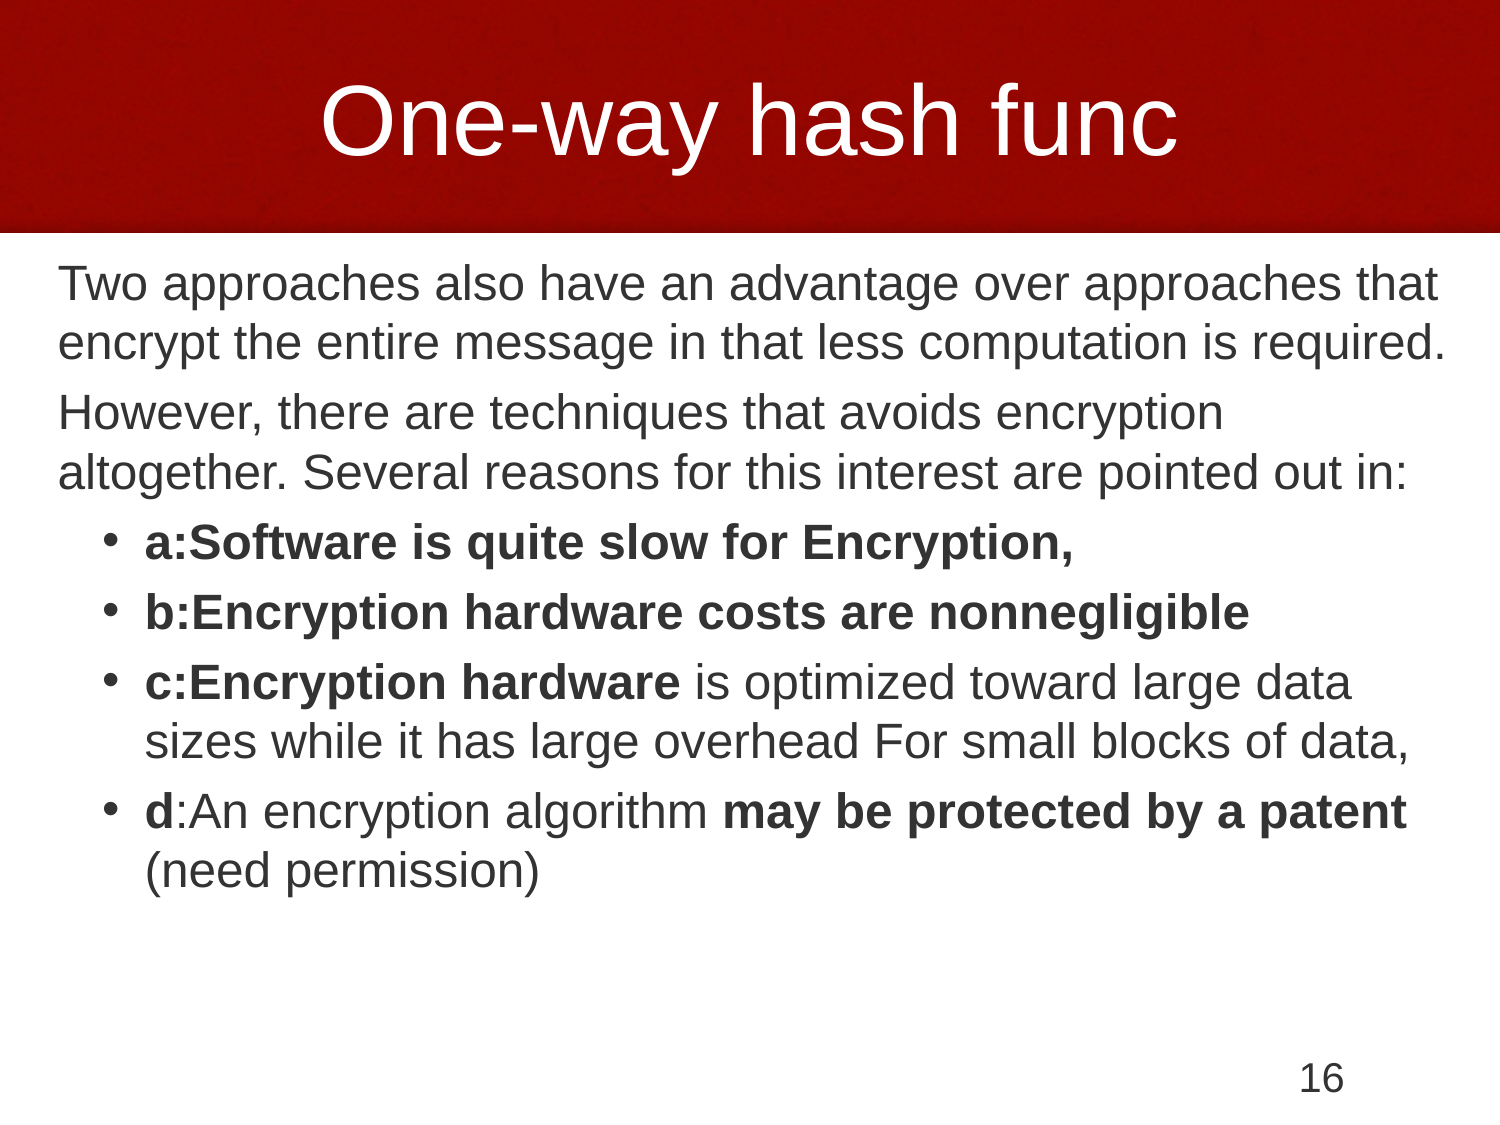

# One-way hash func
Two approaches also have an advantage over approaches that encrypt the entire message in that less computation is required.
However, there are techniques that avoids encryption altogether. Several reasons for this interest are pointed out in:
a:Software is quite slow for Encryption,
b:Encryption hardware costs are nonnegligible
c:Encryption hardware is optimized toward large data sizes while it has large overhead For small blocks of data,
d:An encryption algorithm may be protected by a patent (need permission)

16